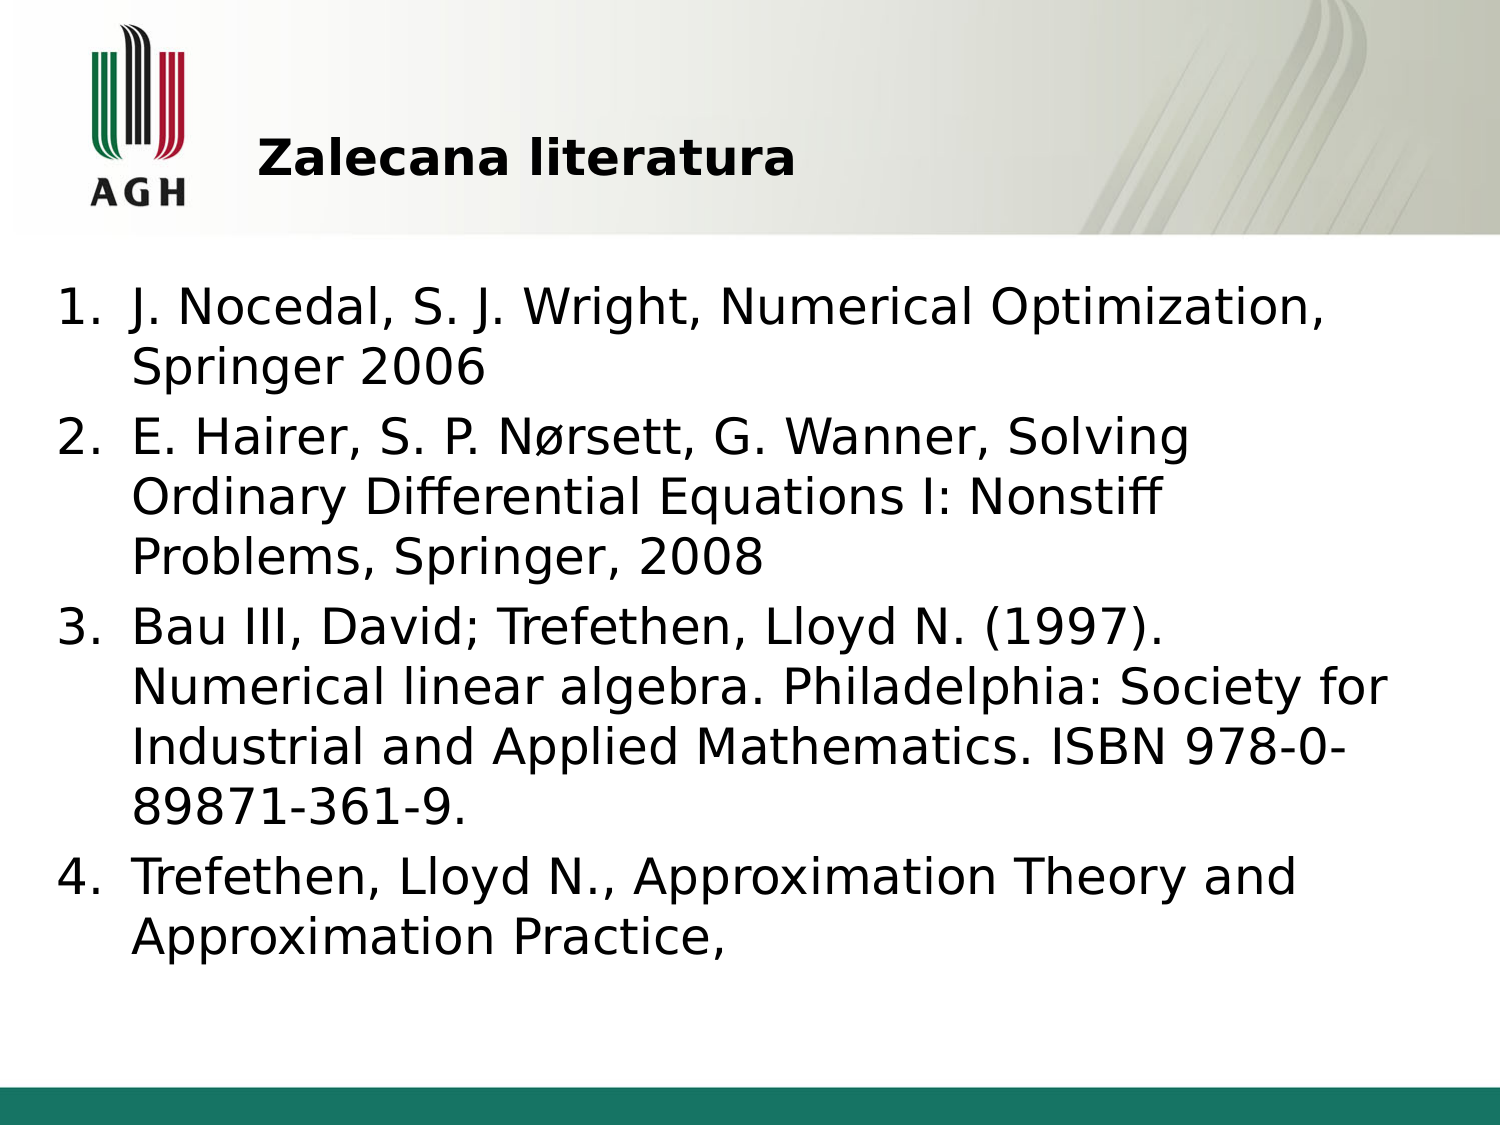

# Zalecana literatura
J. Nocedal, S. J. Wright, Numerical Optimization, Springer 2006
E. Hairer, S. P. Nørsett, G. Wanner, Solving Ordinary Differential Equations I: Nonstiff Problems, Springer, 2008
Bau III, David; Trefethen, Lloyd N. (1997). Numerical linear algebra. Philadelphia: Society for Industrial and Applied Mathematics. ISBN 978-0-89871-361-9.
Trefethen, Lloyd N., Approximation Theory and Approximation Practice,